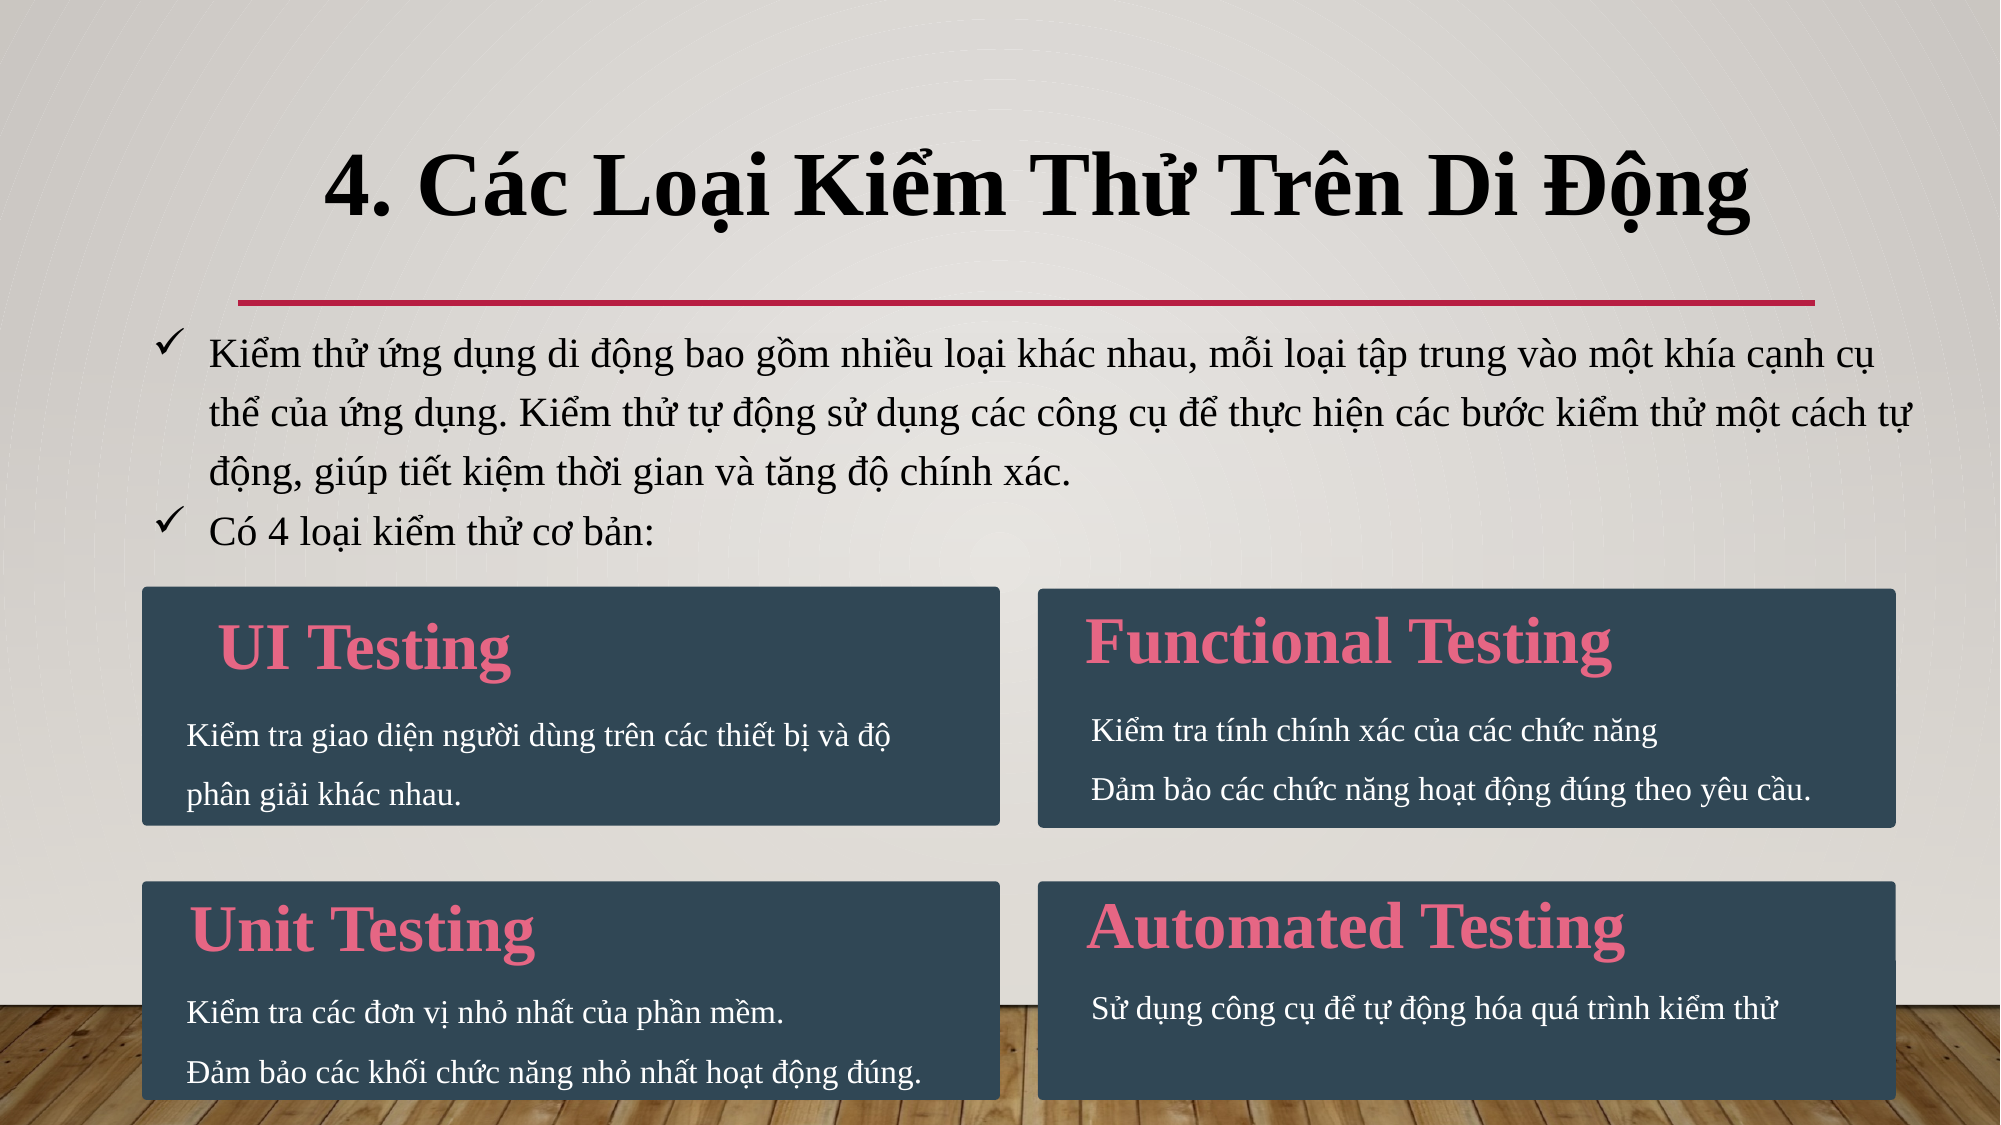

4. Các Loại Kiểm Thử Trên Di Động
Kiểm thử ứng dụng di động bao gồm nhiều loại khác nhau, mỗi loại tập trung vào một khía cạnh cụ thể của ứng dụng. Kiểm thử tự động sử dụng các công cụ để thực hiện các bước kiểm thử một cách tự động, giúp tiết kiệm thời gian và tăng độ chính xác.
Có 4 loại kiểm thử cơ bản:

Functional Testing
UI Testing
Kiểm tra tính chính xác của các chức năng
Đảm bảo các chức năng hoạt động đúng theo yêu cầu.

Kiểm tra giao diện người dùng trên các thiết bị và độ phân giải khác nhau.

Automated Testing
Unit Testing
Sử dụng công cụ để tự động hóa quá trình kiểm thử
Kiểm tra các đơn vị nhỏ nhất của phần mềm.
Đảm bảo các khối chức năng nhỏ nhất hoạt động đúng.